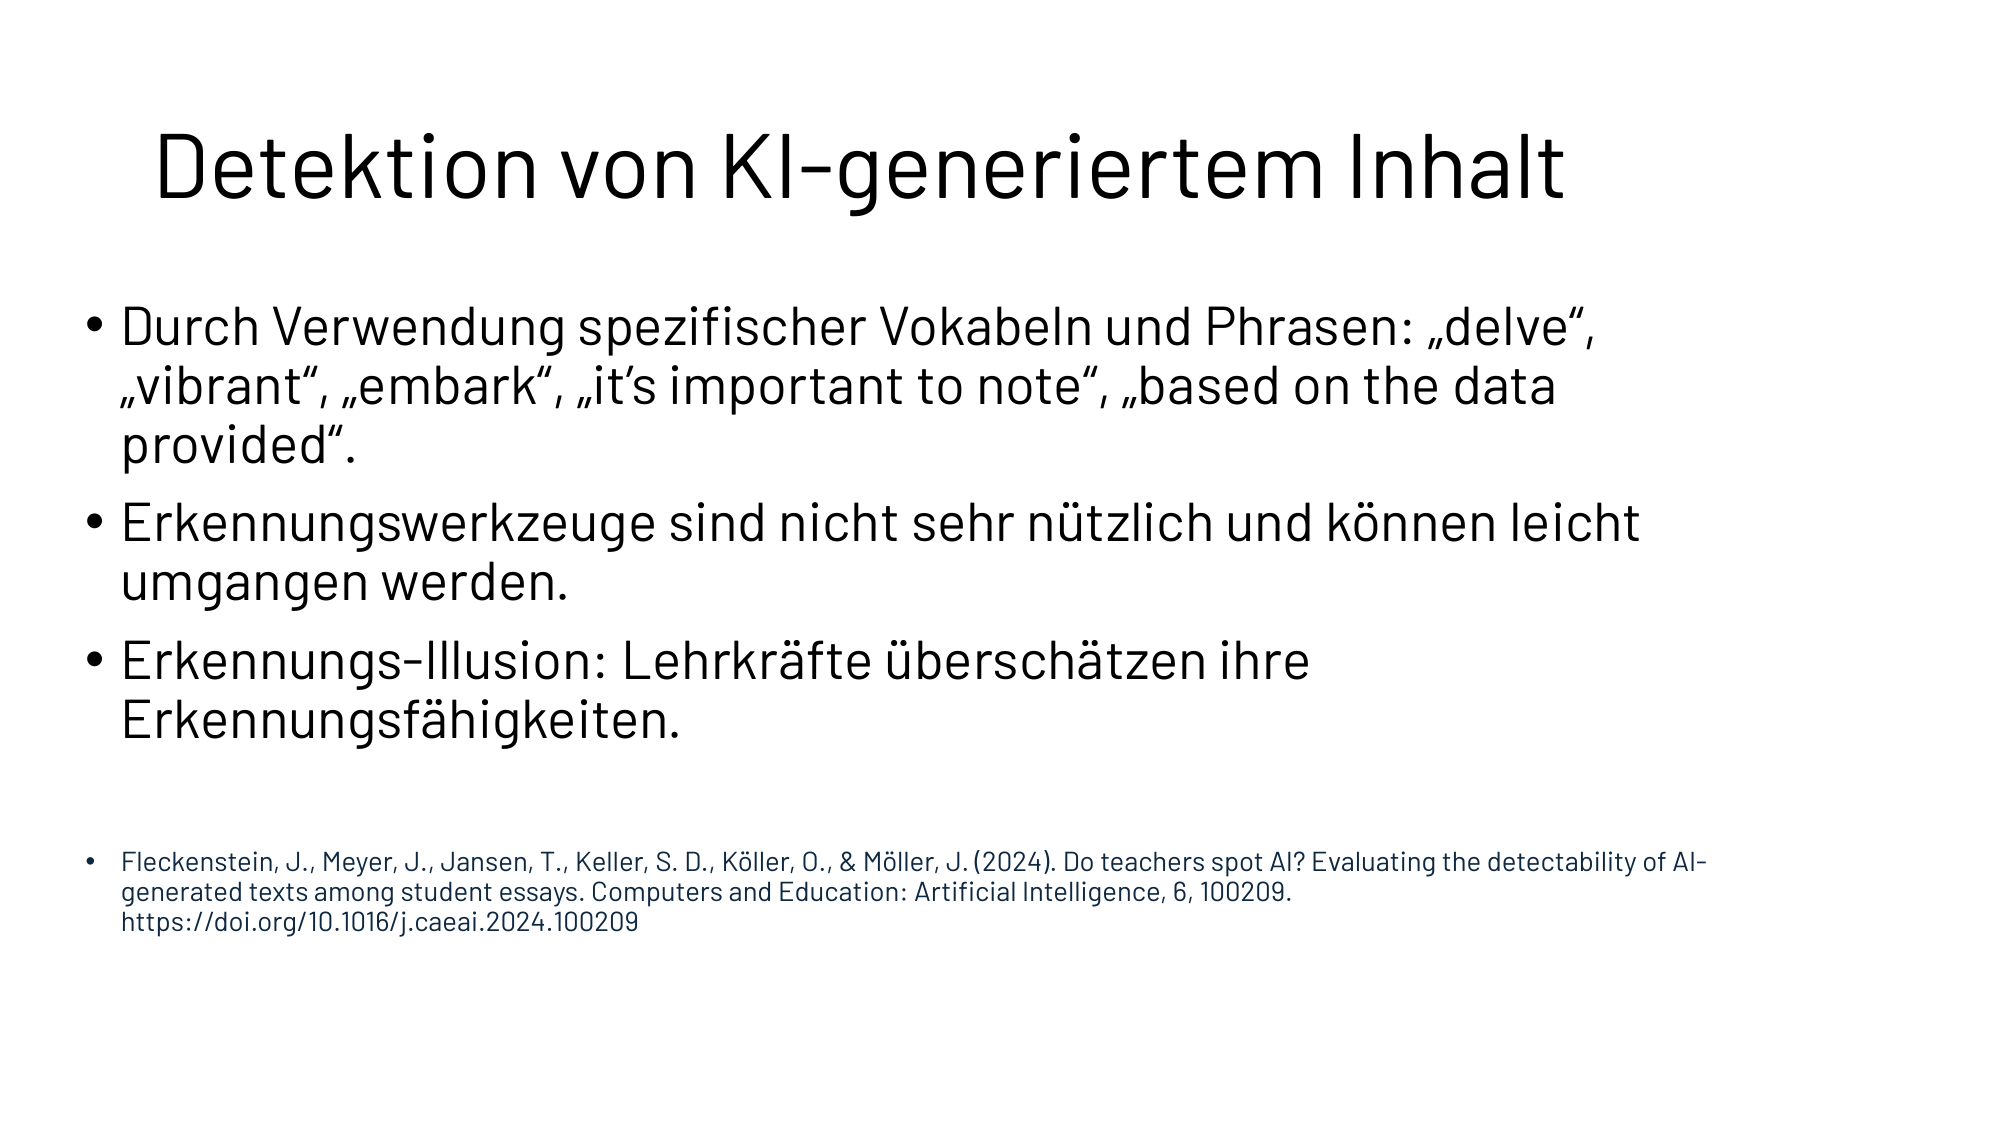

# Detektion von KI-generiertem Inhalt
Durch Verwendung spezifischer Vokabeln und Phrasen: „delve“, „vibrant“, „embark“, „it’s important to note“, „based on the data provided“.
Erkennungswerkzeuge sind nicht sehr nützlich und können leicht umgangen werden.
Erkennungs-Illusion: Lehrkräfte überschätzen ihre Erkennungsfähigkeiten.

Fleckenstein, J., Meyer, J., Jansen, T., Keller, S. D., Köller, O., & Möller, J. (2024). Do teachers spot AI? Evaluating the detectability of AI-generated texts among student essays. Computers and Education: Artificial Intelligence, 6, 100209. https://doi.org/10.1016/j.caeai.2024.100209